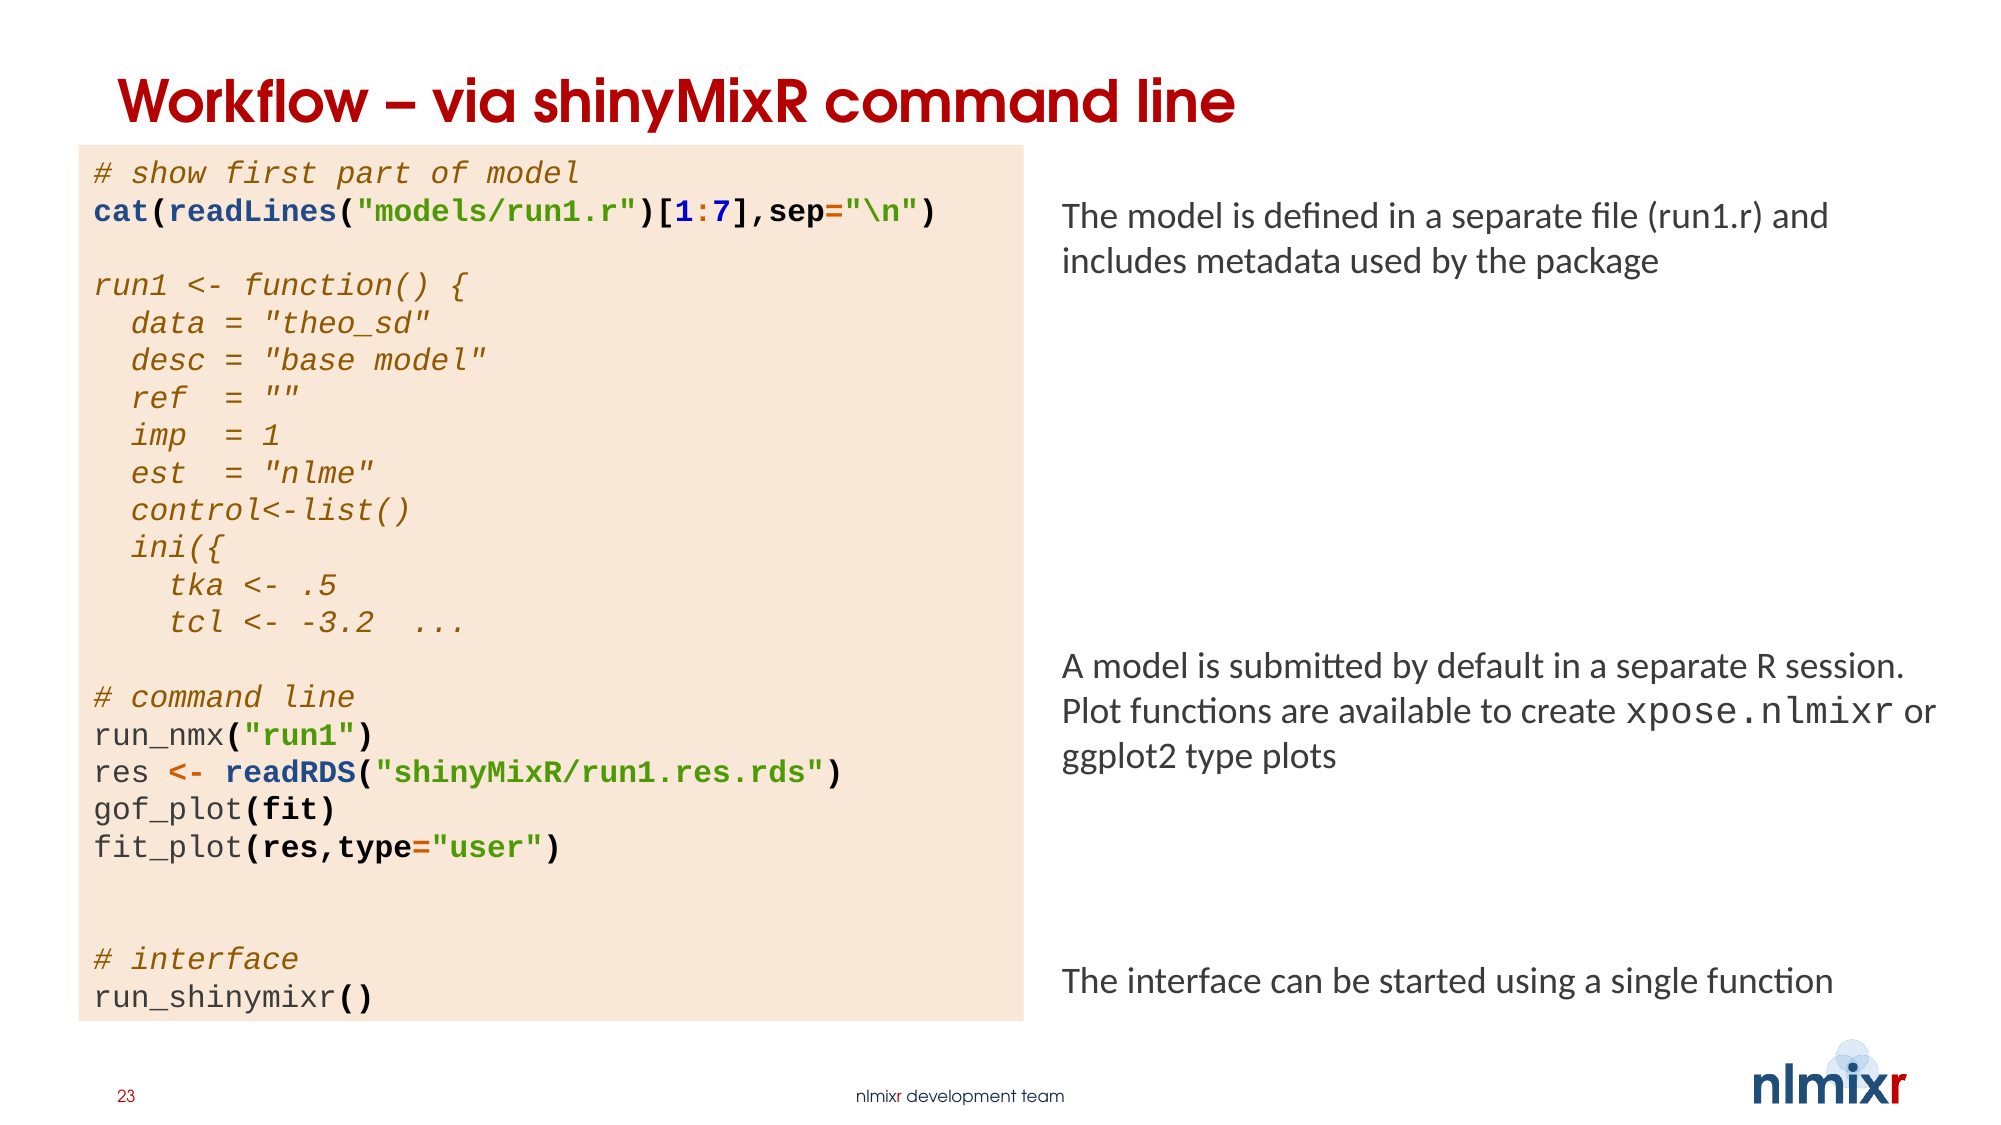

# Workflow – via shinyMixR command line
# show first part of model
cat(readLines("models/run1.r")[1:7],sep="\n")

run1 <- function() {
  data = "theo_sd"
  desc = "base model"
  ref  = ""
  imp  = 1
  est  = "nlme"
  control<-list()
  ini({
    tka <- .5
    tcl <- -3.2  ...

# command line
run_nmx("run1")
res <- readRDS("shinyMixR/run1.res.rds")
gof_plot(fit)
fit_plot(res,type="user")

# interface
run_shinymixr()
The model is defined in a separate file (run1.r) and includes metadata used by the package

A model is submitted by default in a separate R session.
Plot functions are available to create xpose.nlmixr or ggplot2 type plots

The interface can be started using a single function

23
nlmixr development team